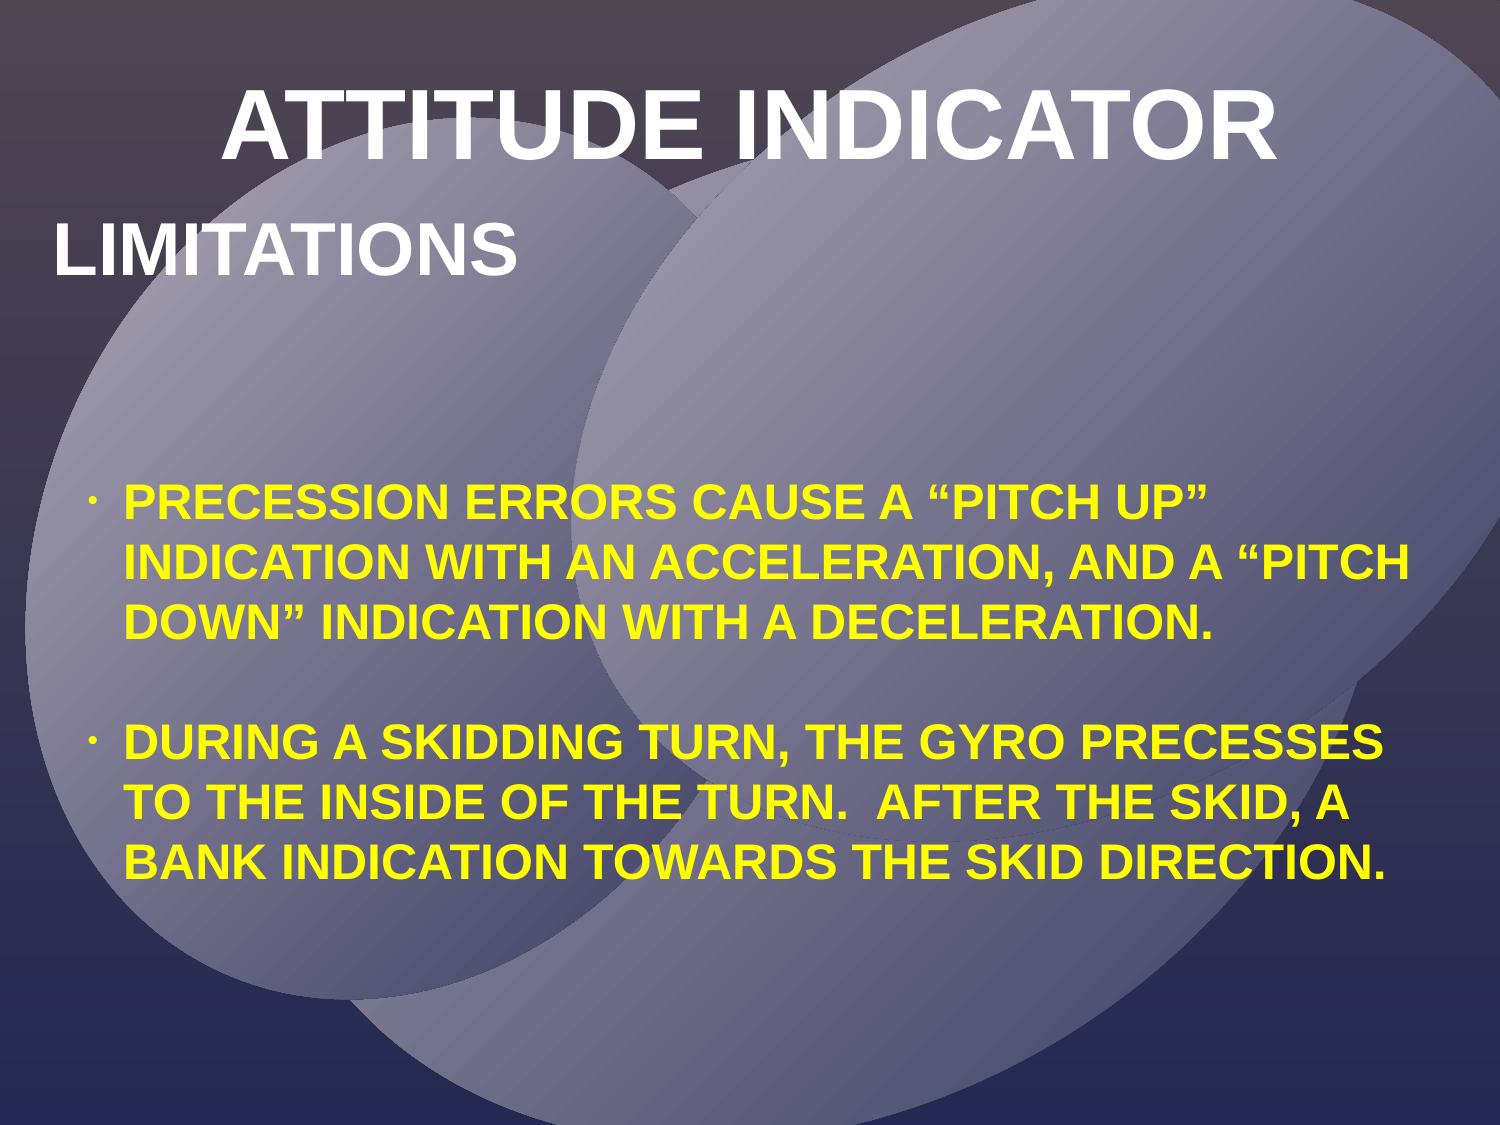

ATTITUDE INDICATOR
LIMITATIONS

PRECESSION ERRORS CAUSE A “PITCH UP” INDICATION WITH AN ACCELERATION, AND A “PITCH DOWN” INDICATION WITH A DECELERATION.

DURING A SKIDDING TURN, THE GYRO PRECESSES TO THE INSIDE OF THE TURN.  AFTER THE SKID, A BANK INDICATION TOWARDS THE SKID DIRECTION.